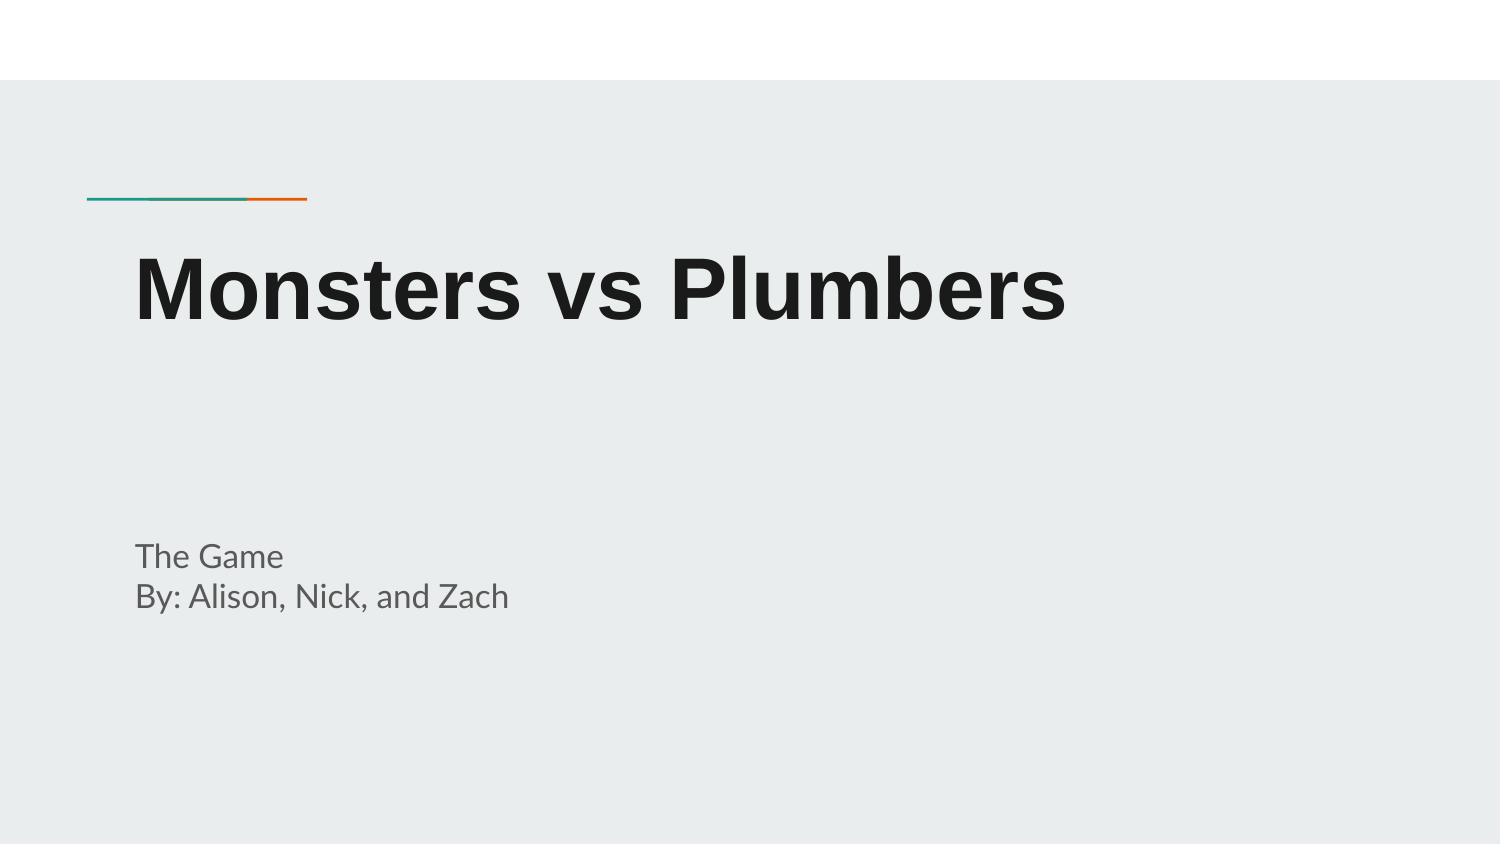

# Monsters vs Plumbers
The Game
By: Alison, Nick, and Zach